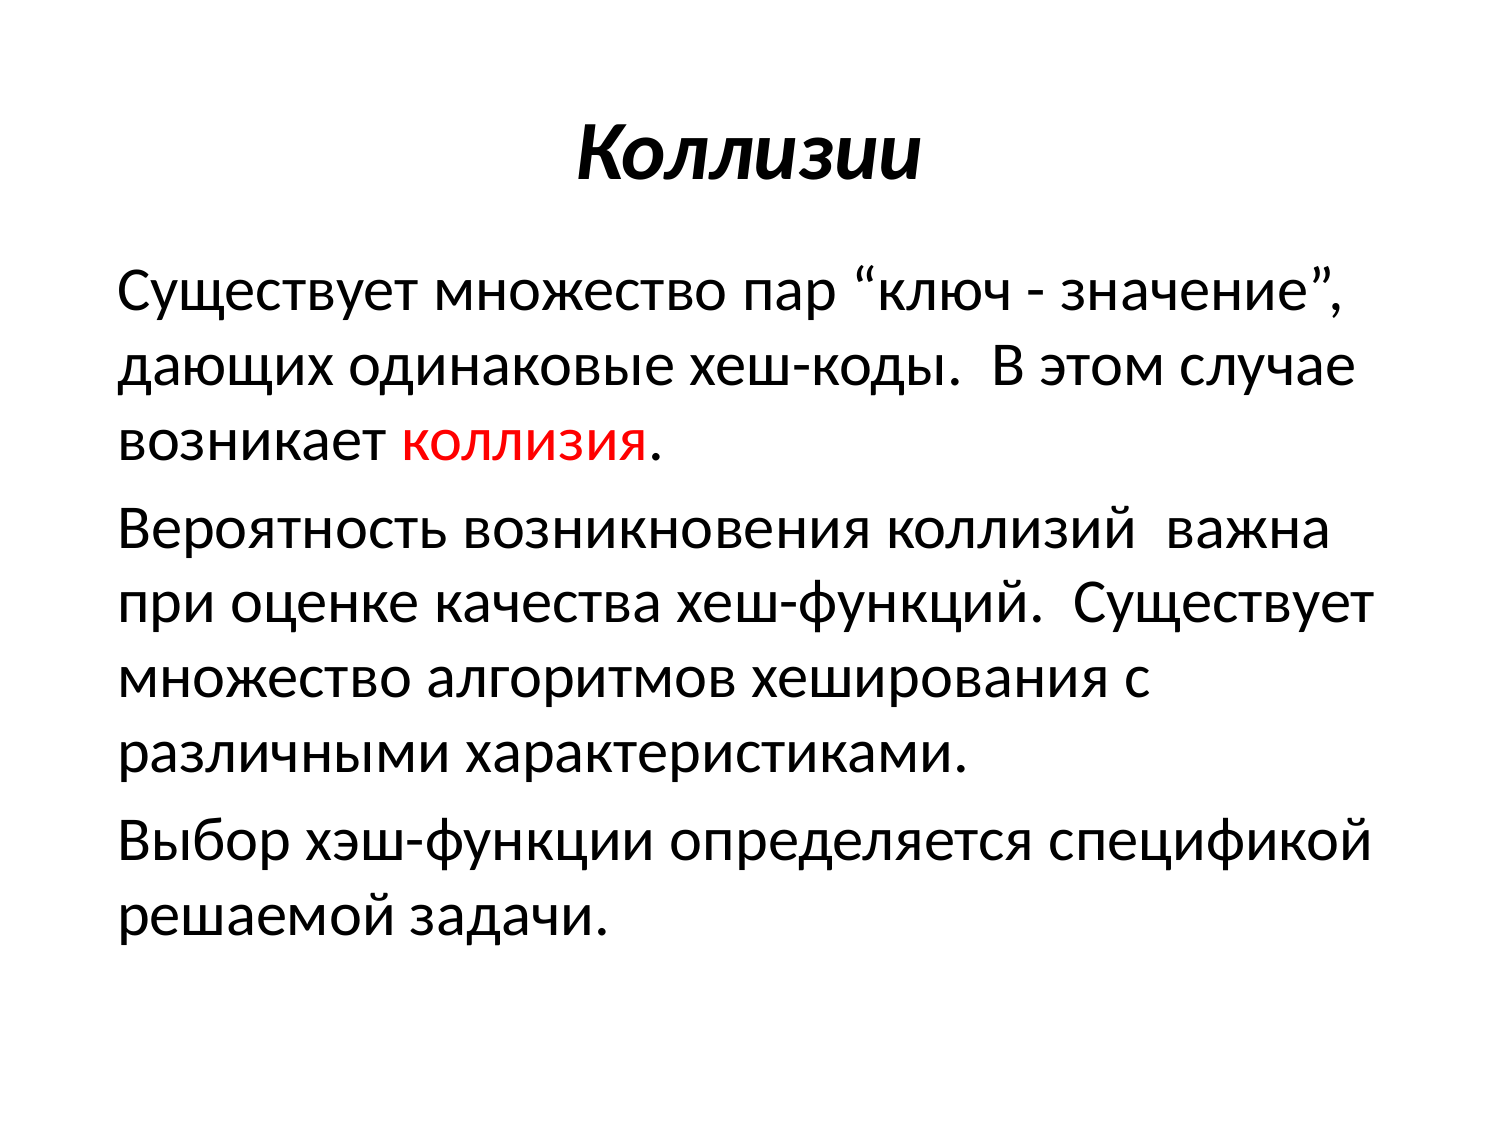

# Коллизии

Существует множество пар “ключ - значение”, дающих одинаковые хеш-коды.  В этом случае возникает коллизия.
Вероятность возникновения коллизий  важна при оценке качества хеш-функций.  Существует множество алгоритмов хеширования с различными характеристиками.
Выбор хэш-функции определяется спецификой решаемой задачи.